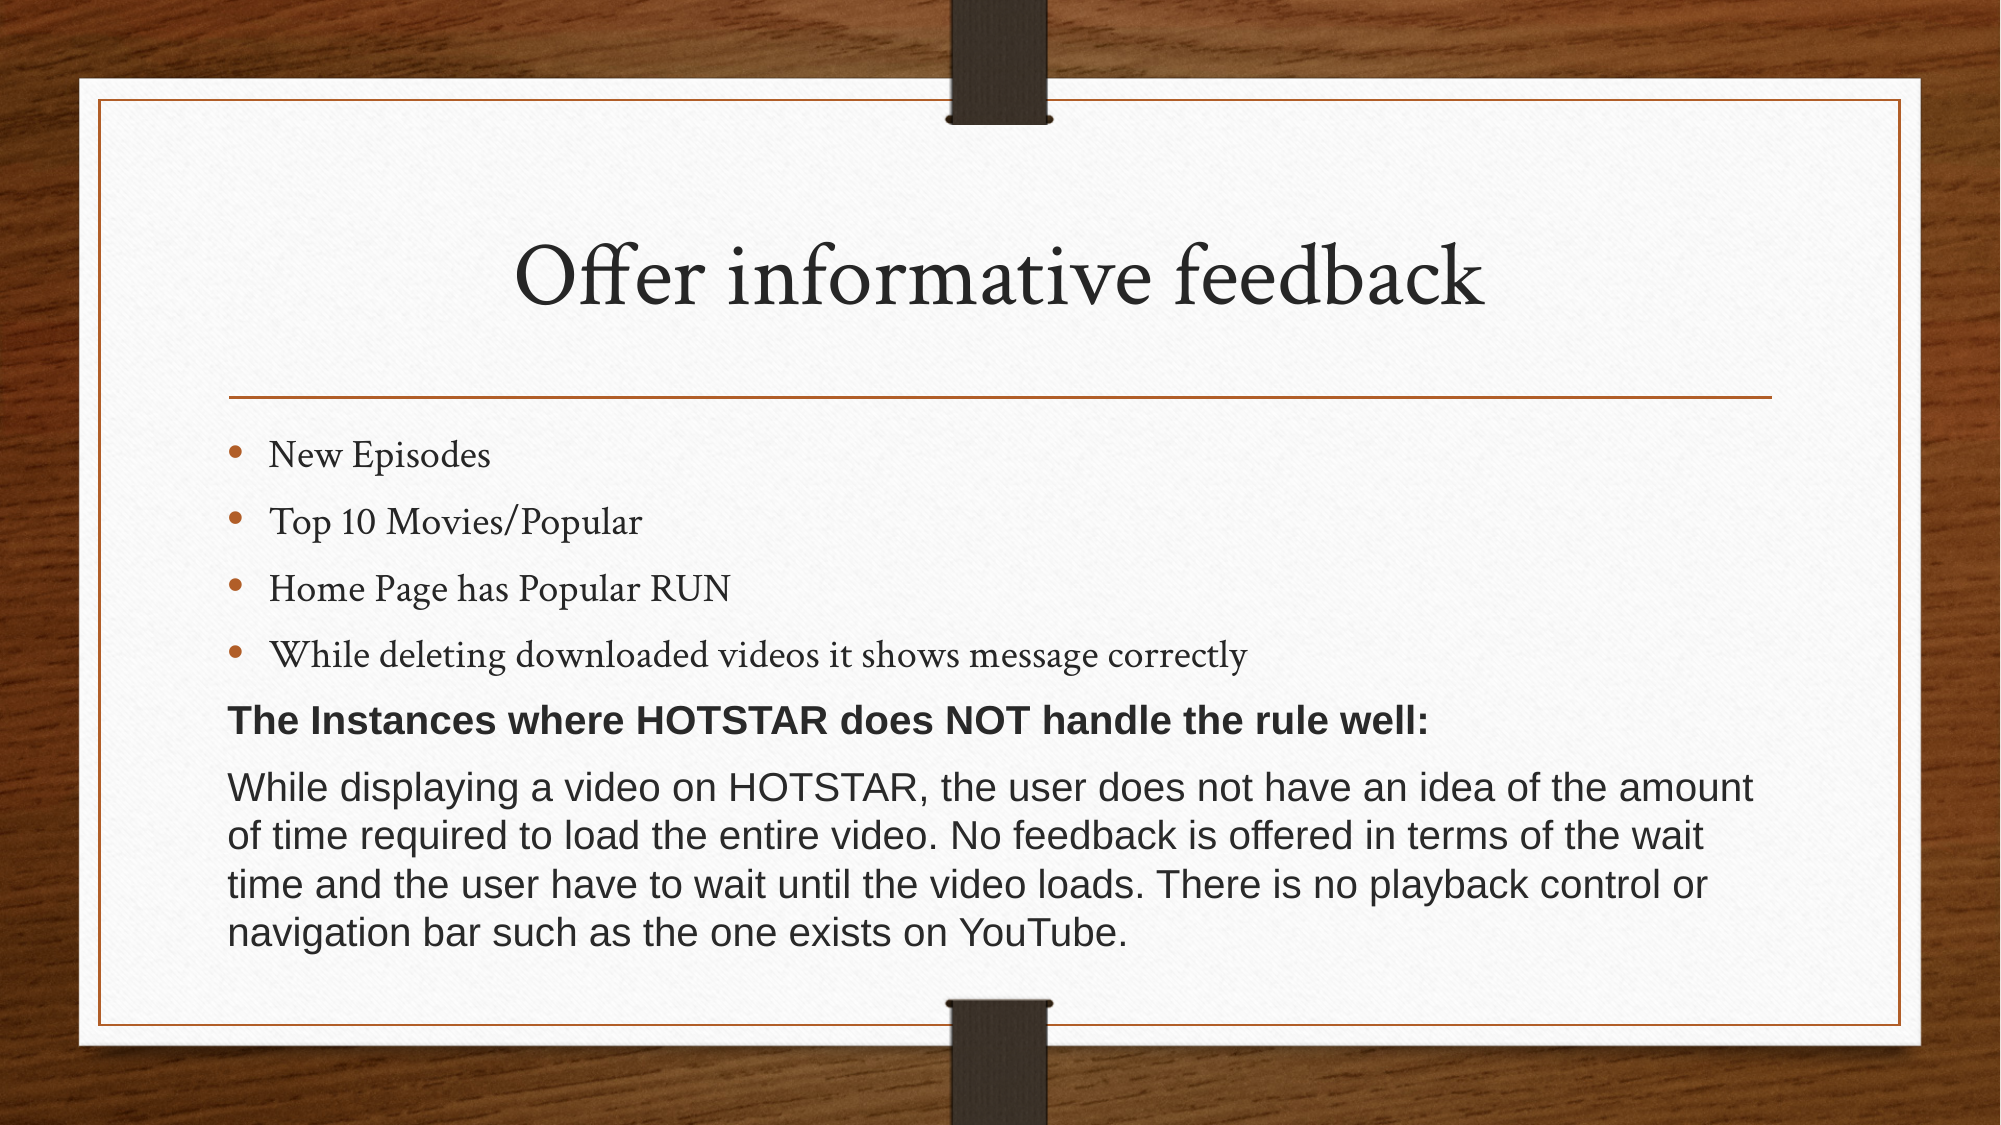

# Offer informative feedback
New Episodes
Top 10 Movies/Popular
Home Page has Popular RUN
While deleting downloaded videos it shows message correctly
The Instances where HOTSTAR does NOT handle the rule well:
While displaying a video on HOTSTAR, the user does not have an idea of the amount of time required to load the entire video. No feedback is offered in terms of the wait time and the user have to wait until the video loads. There is no playback control or navigation bar such as the one exists on YouTube.